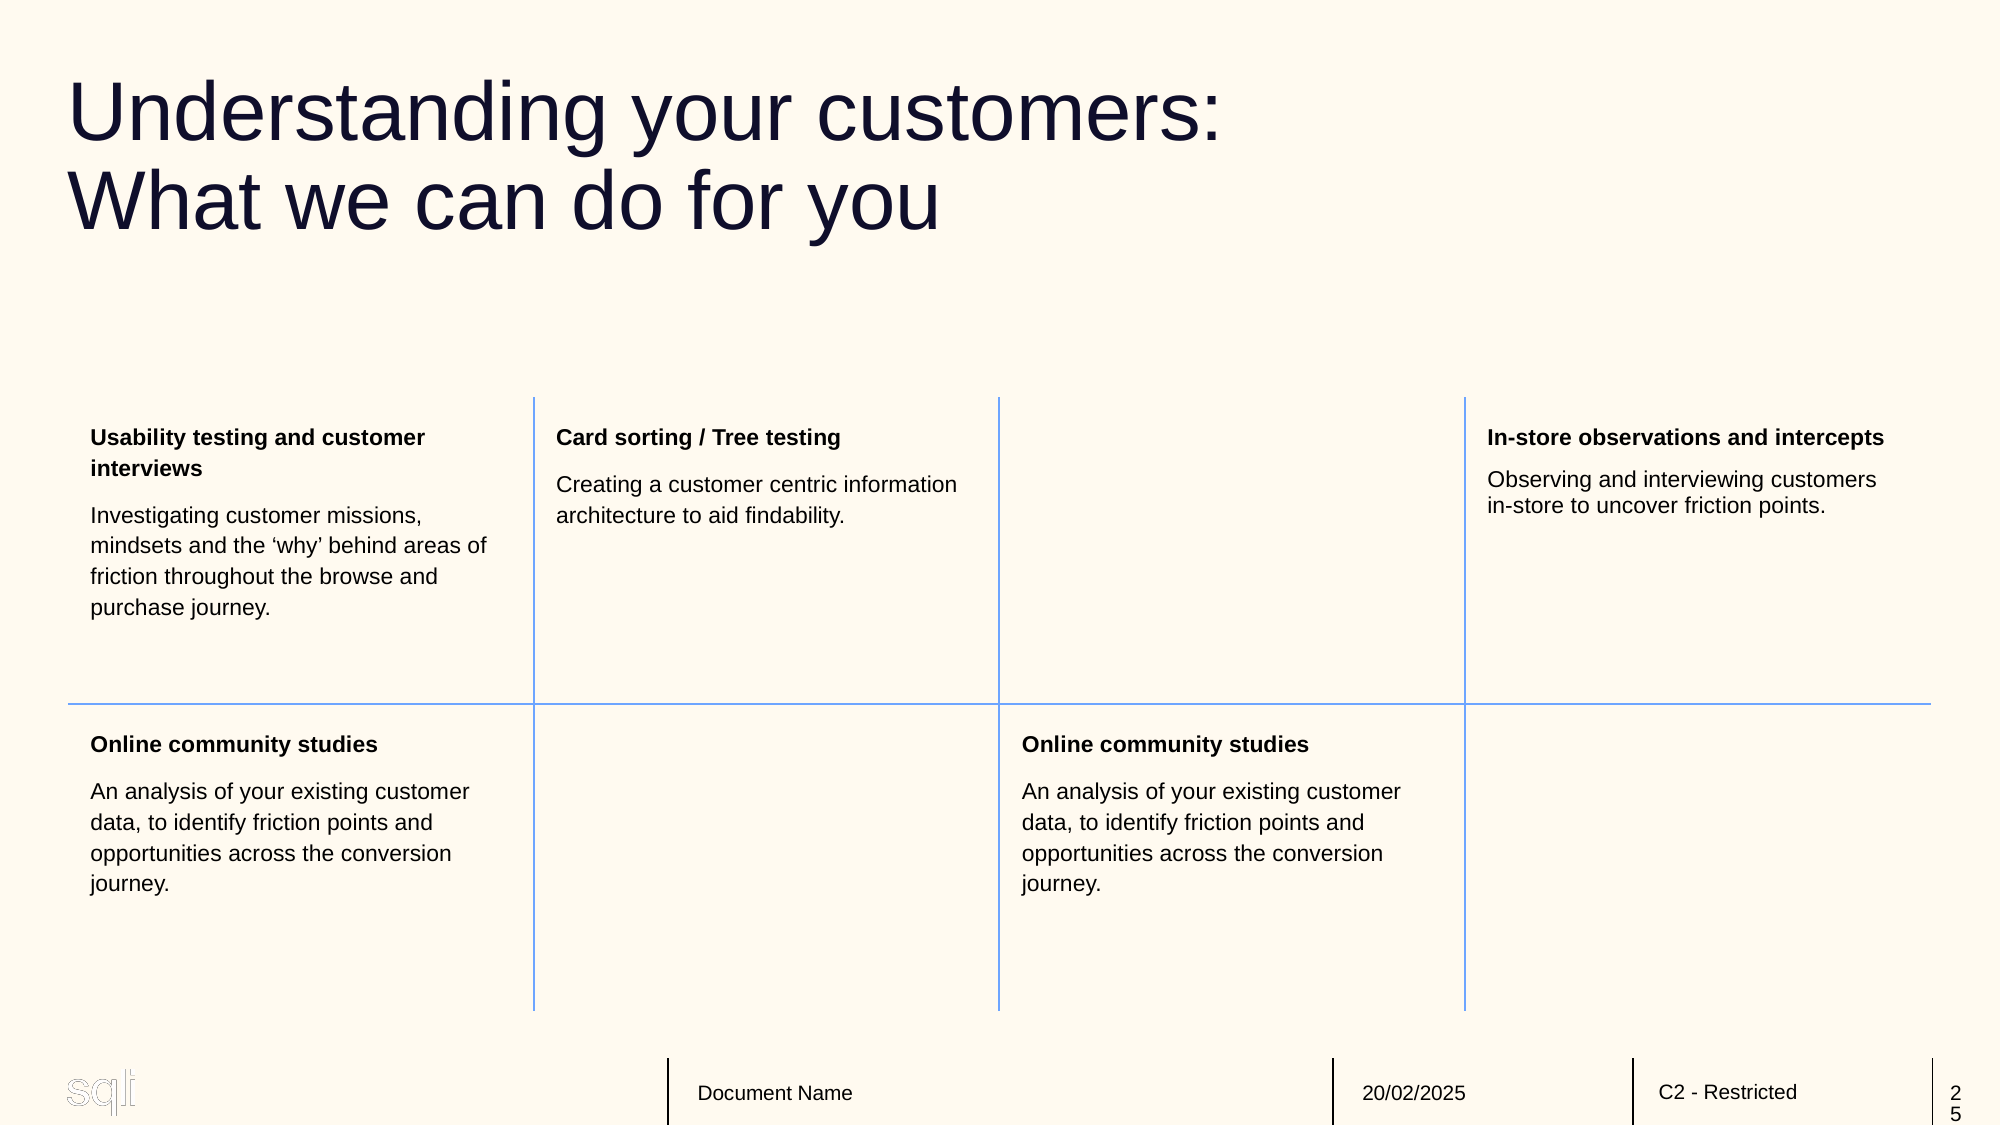

# Understanding your customers: What we can do for you
| Usability testing and customer interviews Investigating customer missions, mindsets and the ‘why’ behind areas of friction throughout the browse and purchase journey. | Card sorting / Tree testing Creating a customer centric information architecture to aid findability. |  | In-store observations and intercepts Observing and interviewing customers in-store to uncover friction points. |
| --- | --- | --- | --- |
| Online community studies An analysis of your existing customer data, to identify friction points and opportunities across the conversion journey. |  | Online community studies An analysis of your existing customer data, to identify friction points and opportunities across the conversion journey. |  |
Document Name
20/02/2025
25